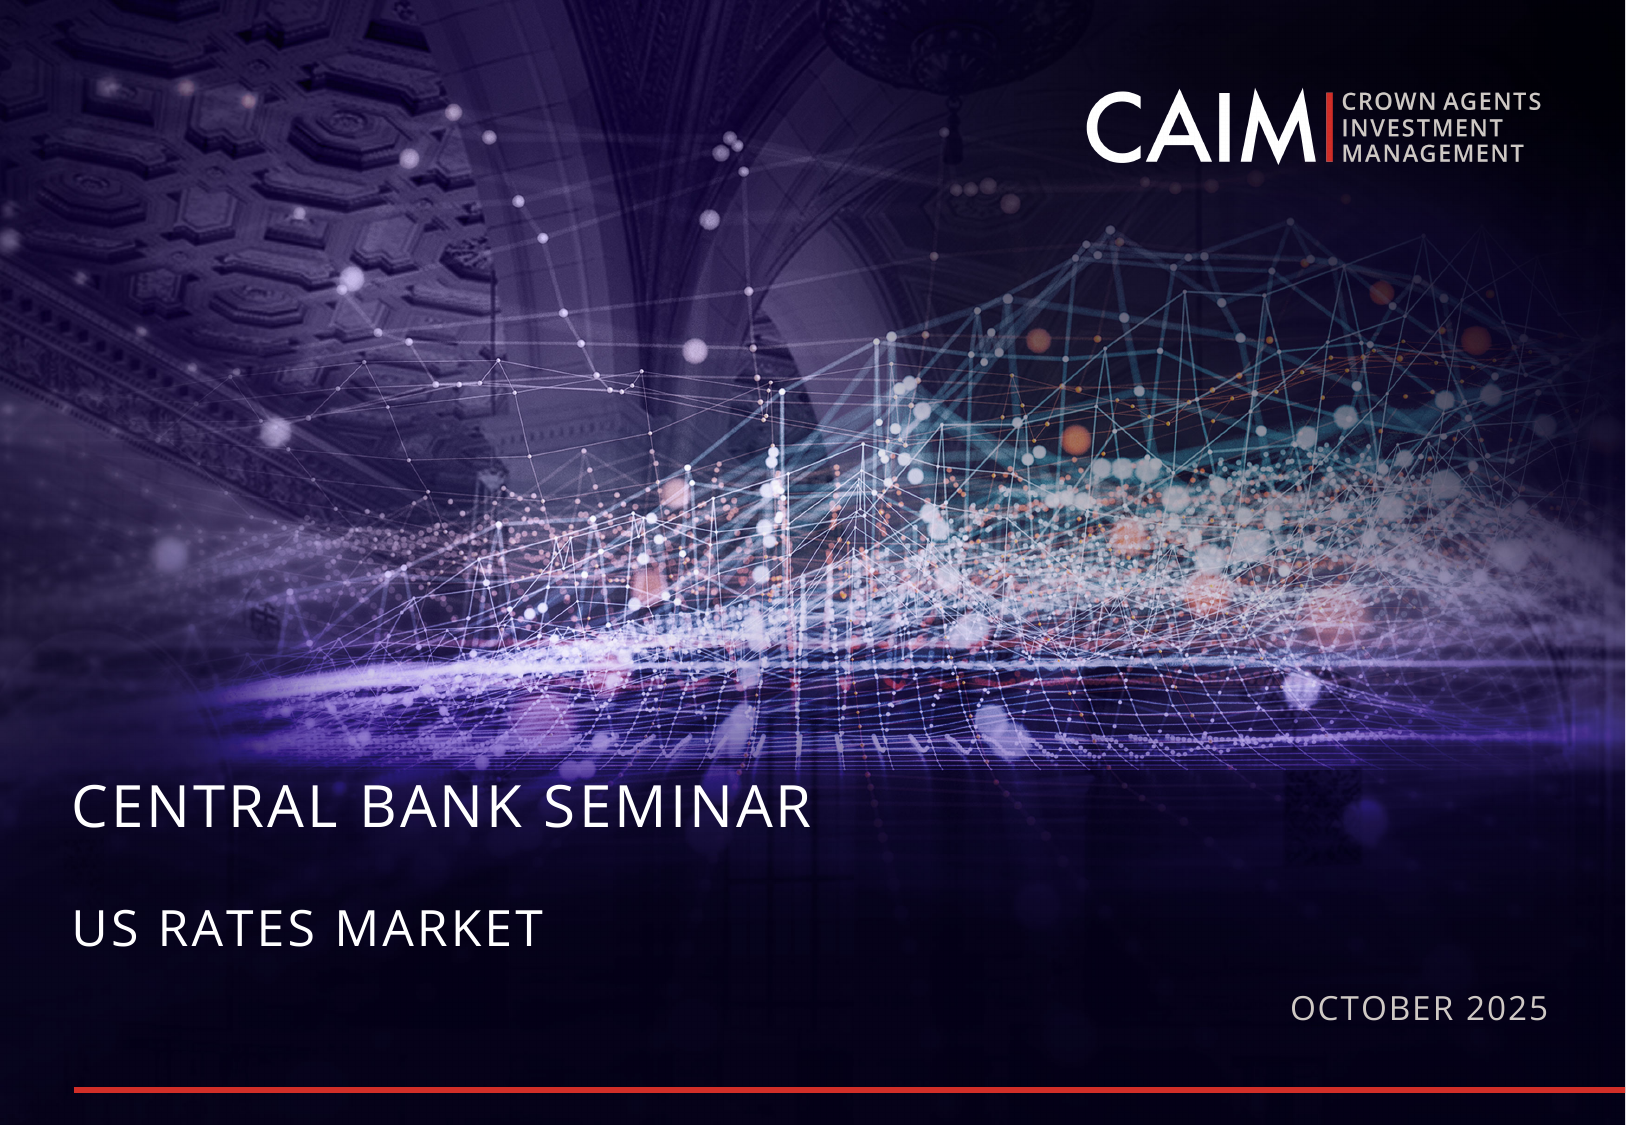

# Central bank seminar US Rates Market
October 2025